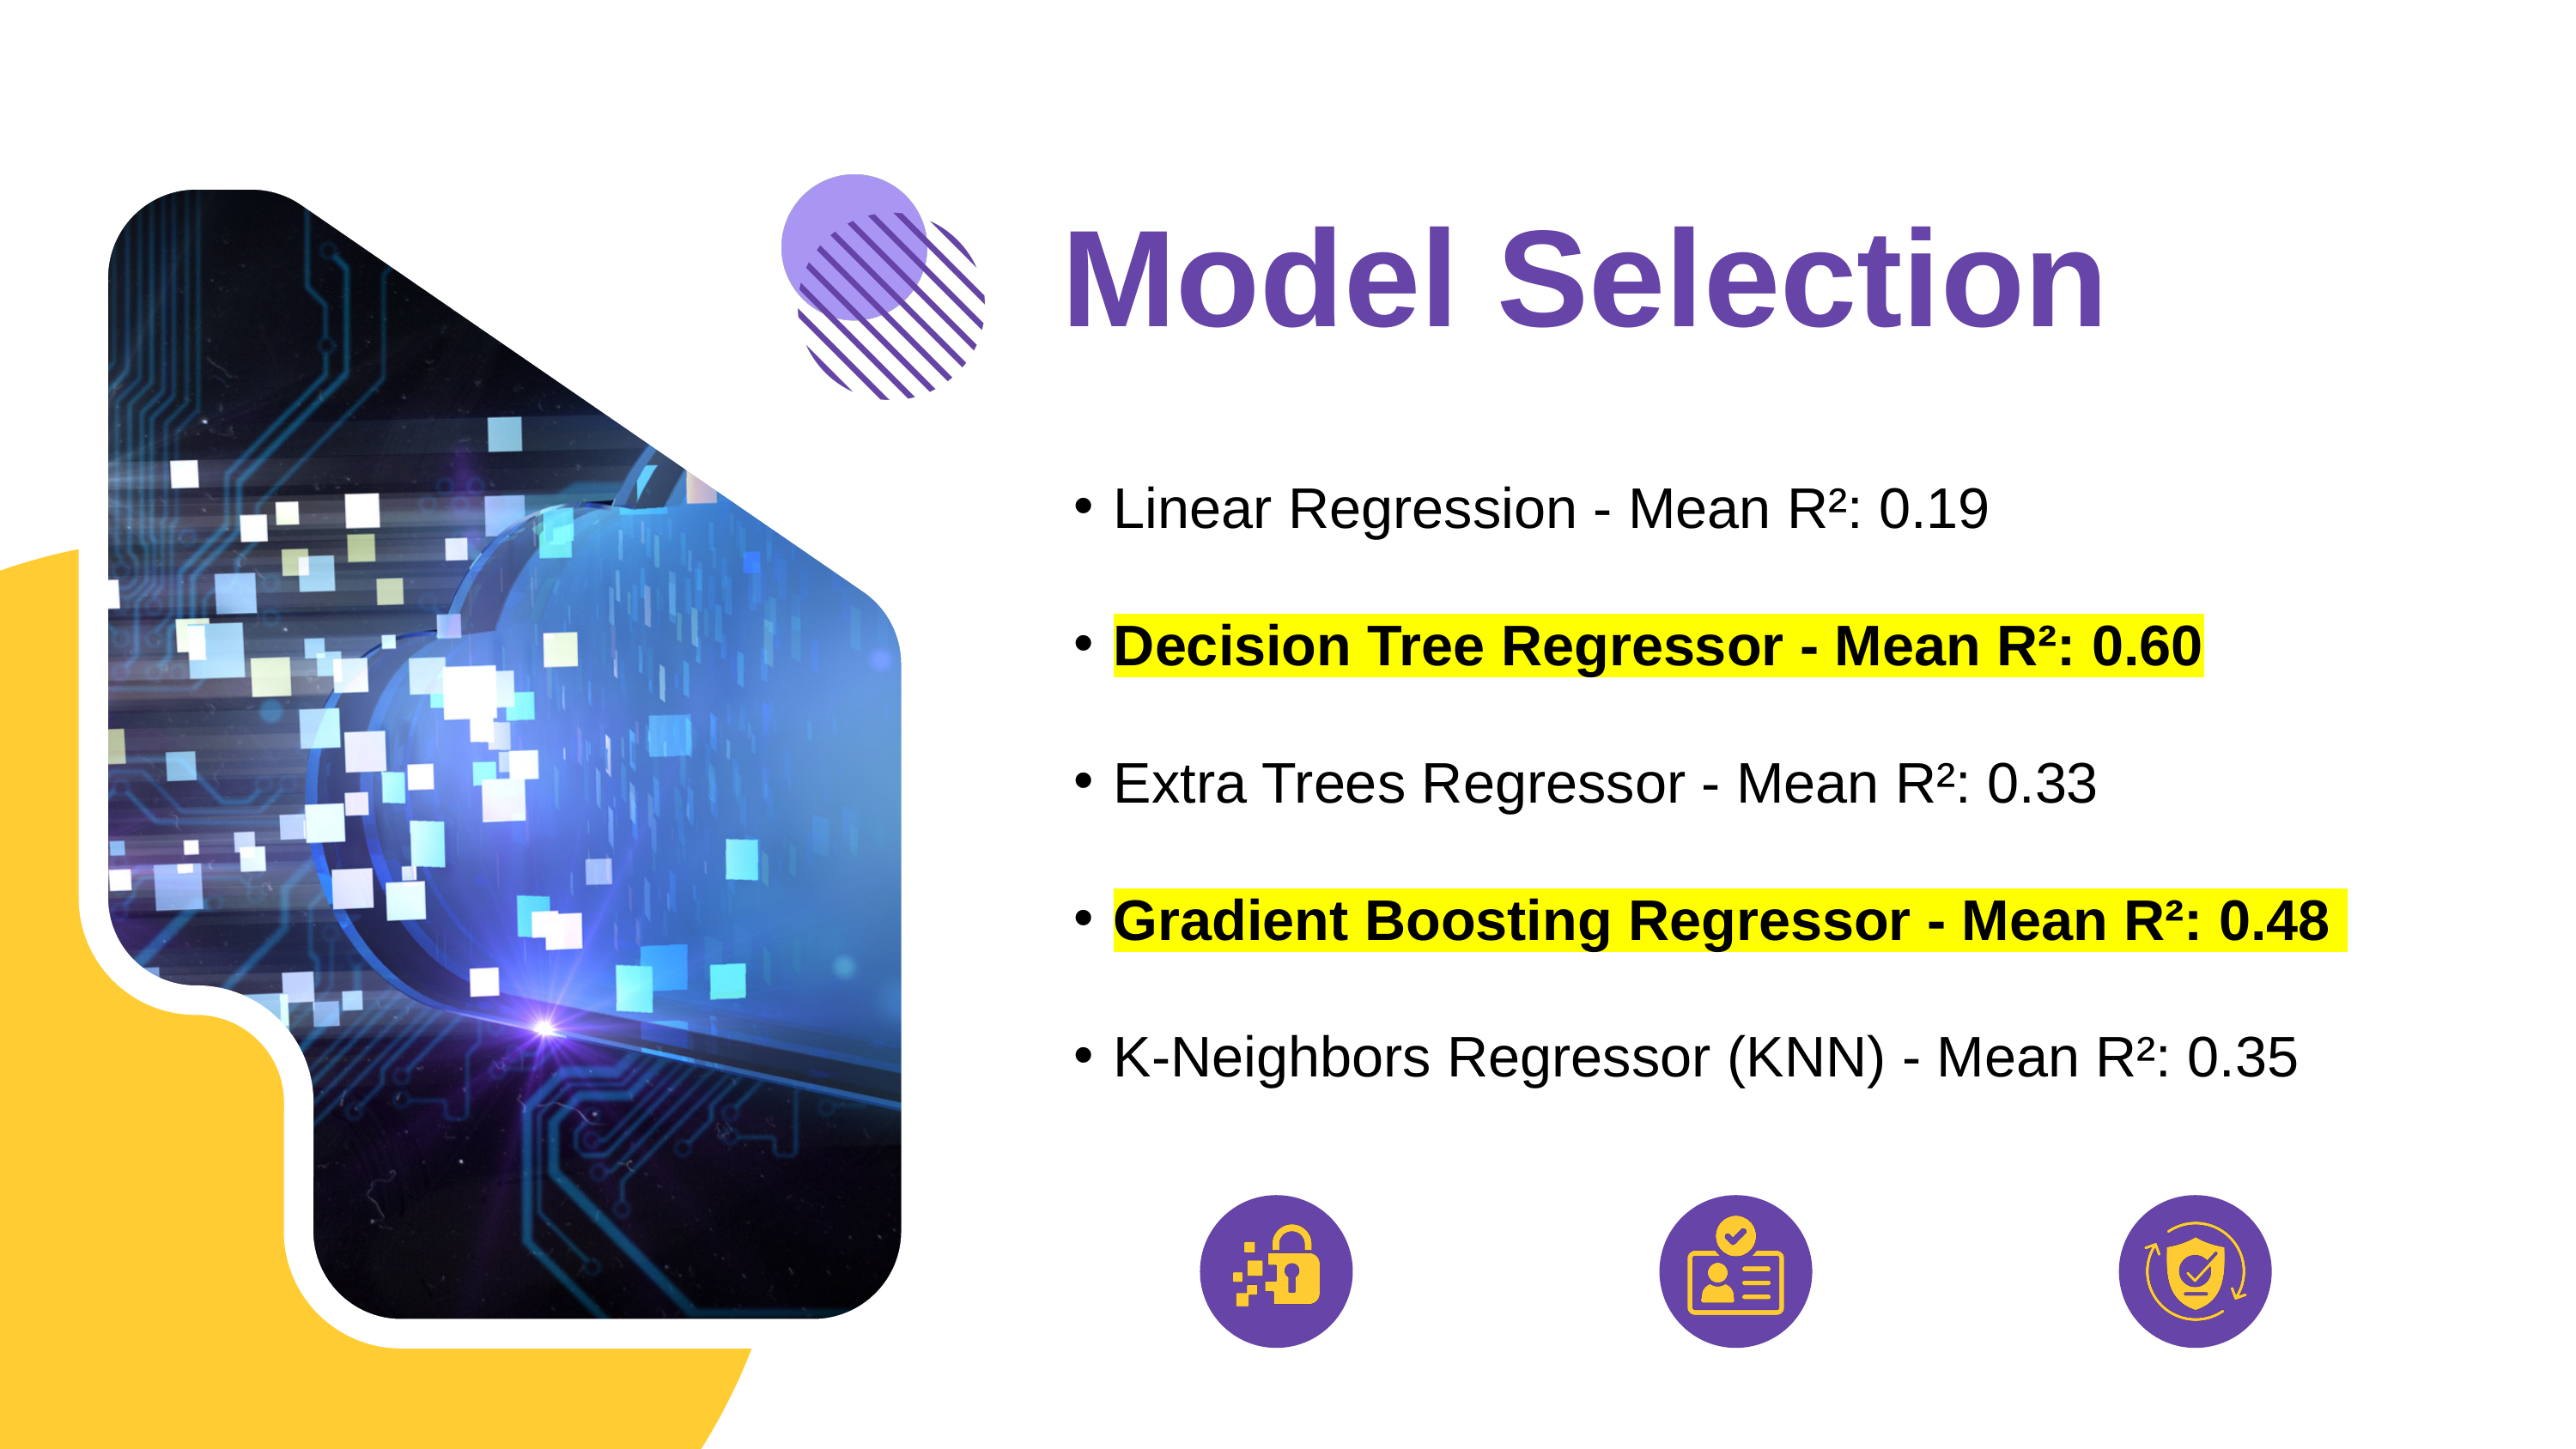

Model Selection
Linear Regression - Mean R²: 0.19

Decision Tree Regressor - Mean R²: 0.60

Extra Trees Regressor - Mean R²: 0.33

Gradient Boosting Regressor - Mean R²: 0.48

K-Neighbors Regressor (KNN) - Mean R²: 0.35